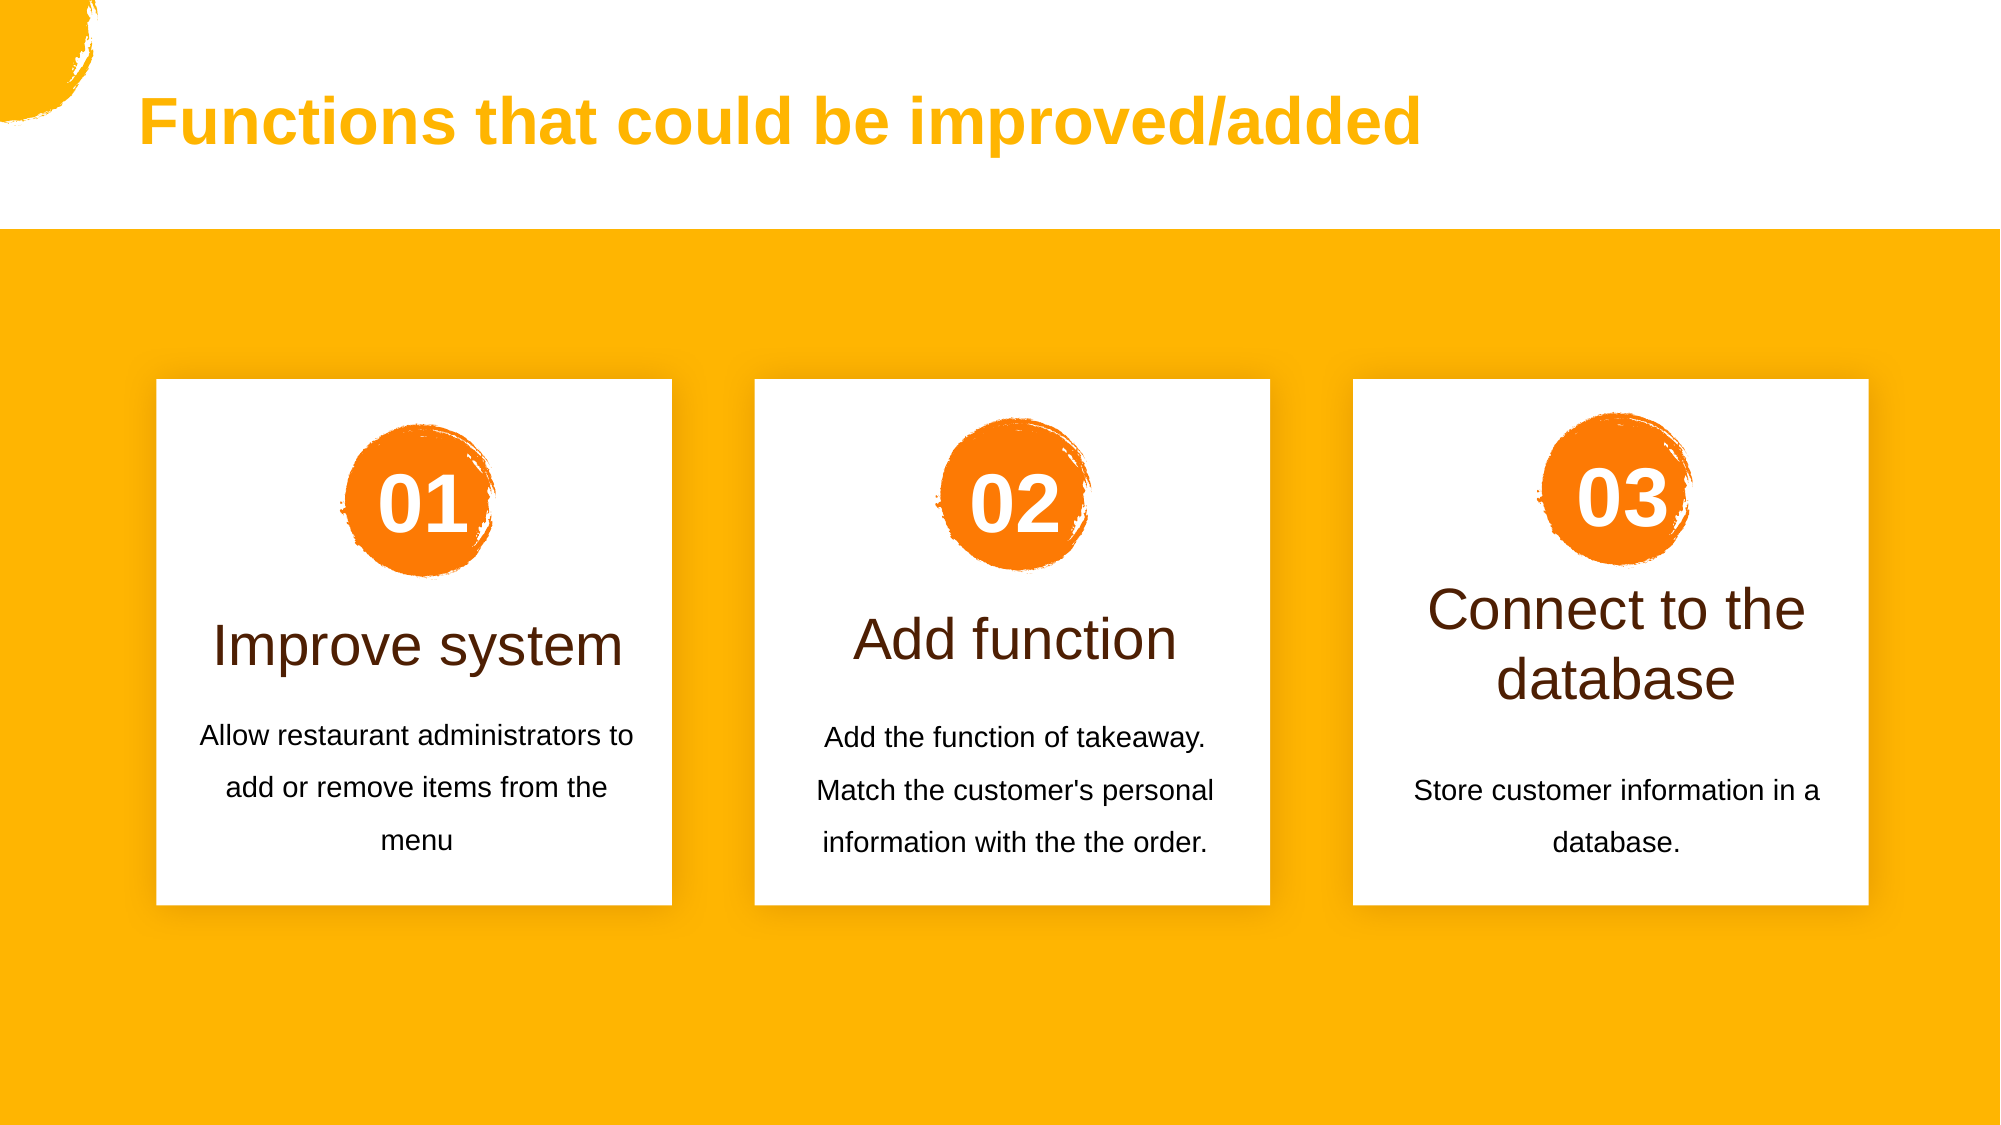

Functions that could be improved/added

Connect to the database
Store customer information in a database.

Add function
Add the function of takeaway. Match the customer's personal information with the the order.

Improve system
Allow restaurant administrators to add or remove items from the menu
03
01
02